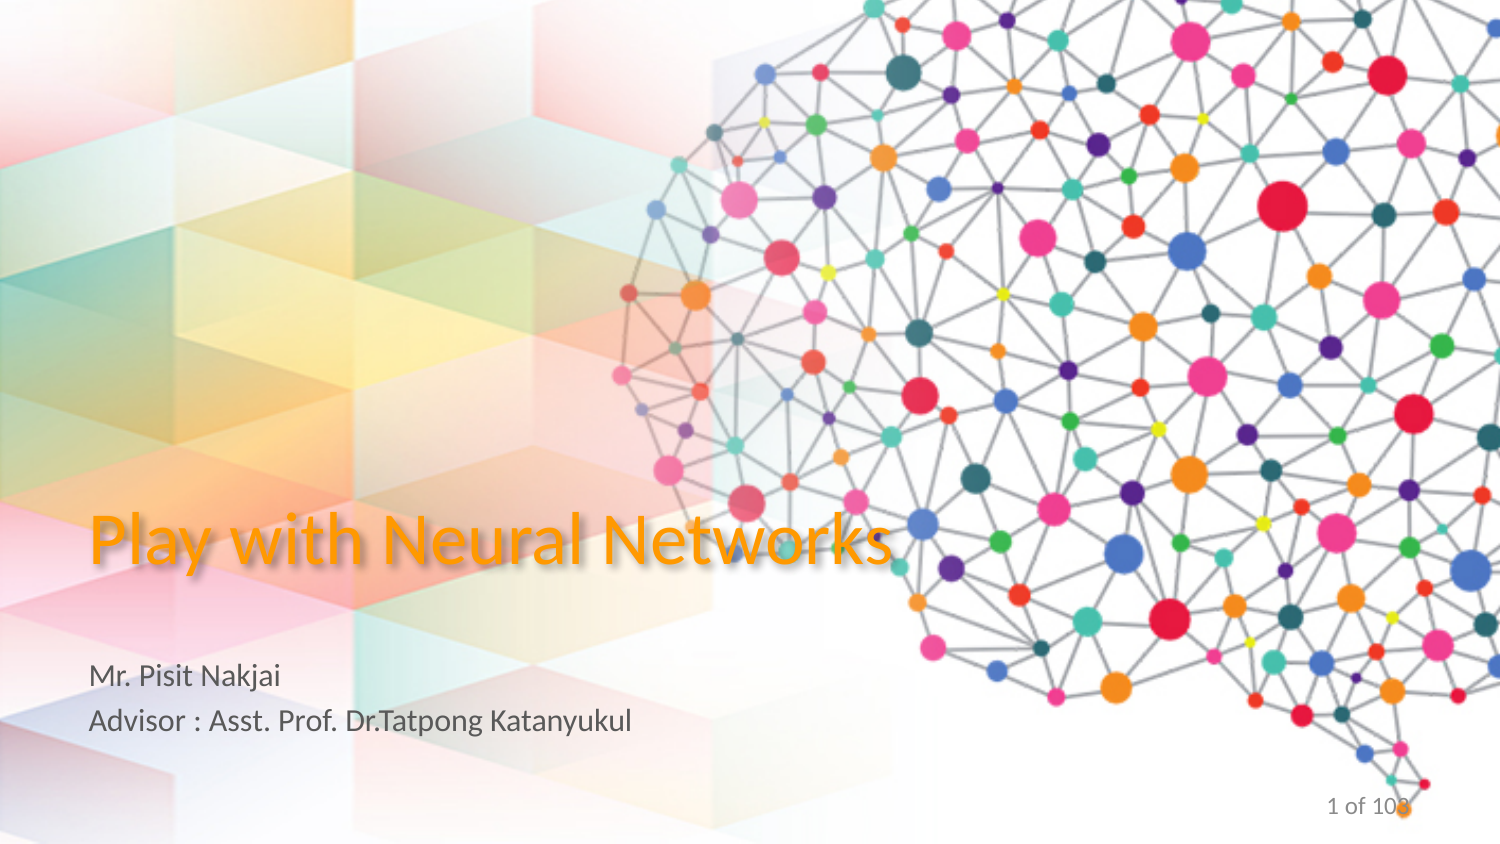

# Play with Neural Networks
Mr. Pisit Nakjai
Advisor : Asst. Prof. Dr.Tatpong Katanyukul
1